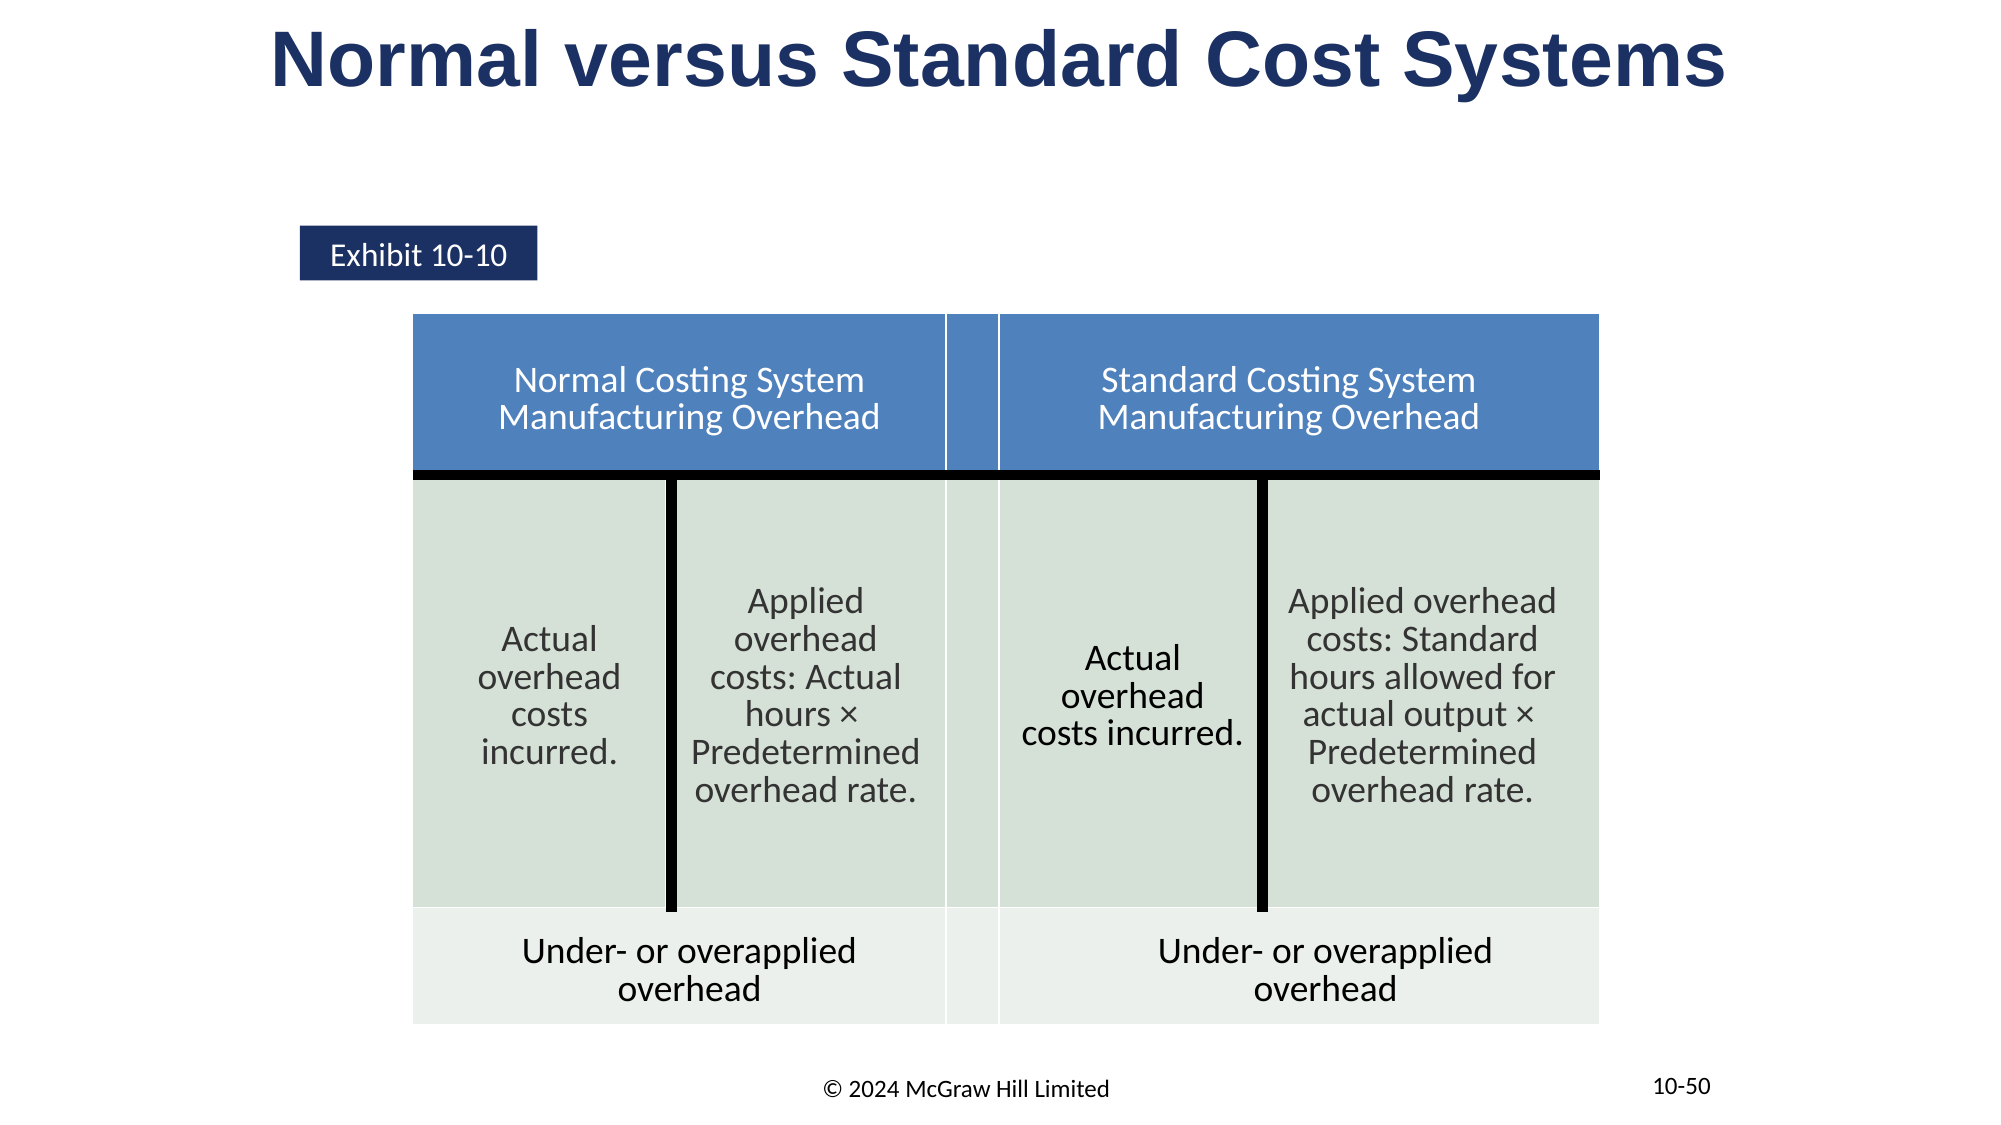

# Normal versus Standard Cost Systems
Exhibit 10-10
| Normal Costing System Manufacturing Overhead |  |  | Standard Costing System Manufacturing Overhead |  |
| --- | --- | --- | --- | --- |
| Actual overhead costs incurred. | Applied overhead costs: Actual hours ×  Predetermined overhead rate. |  | Actual overhead costs incurred. | Applied overhead costs: Standard hours allowed for actual output ×  Predetermined overhead rate. |
| Under- or overapplied overhead |  |  | Under- or overapplied overhead |  |
10-50